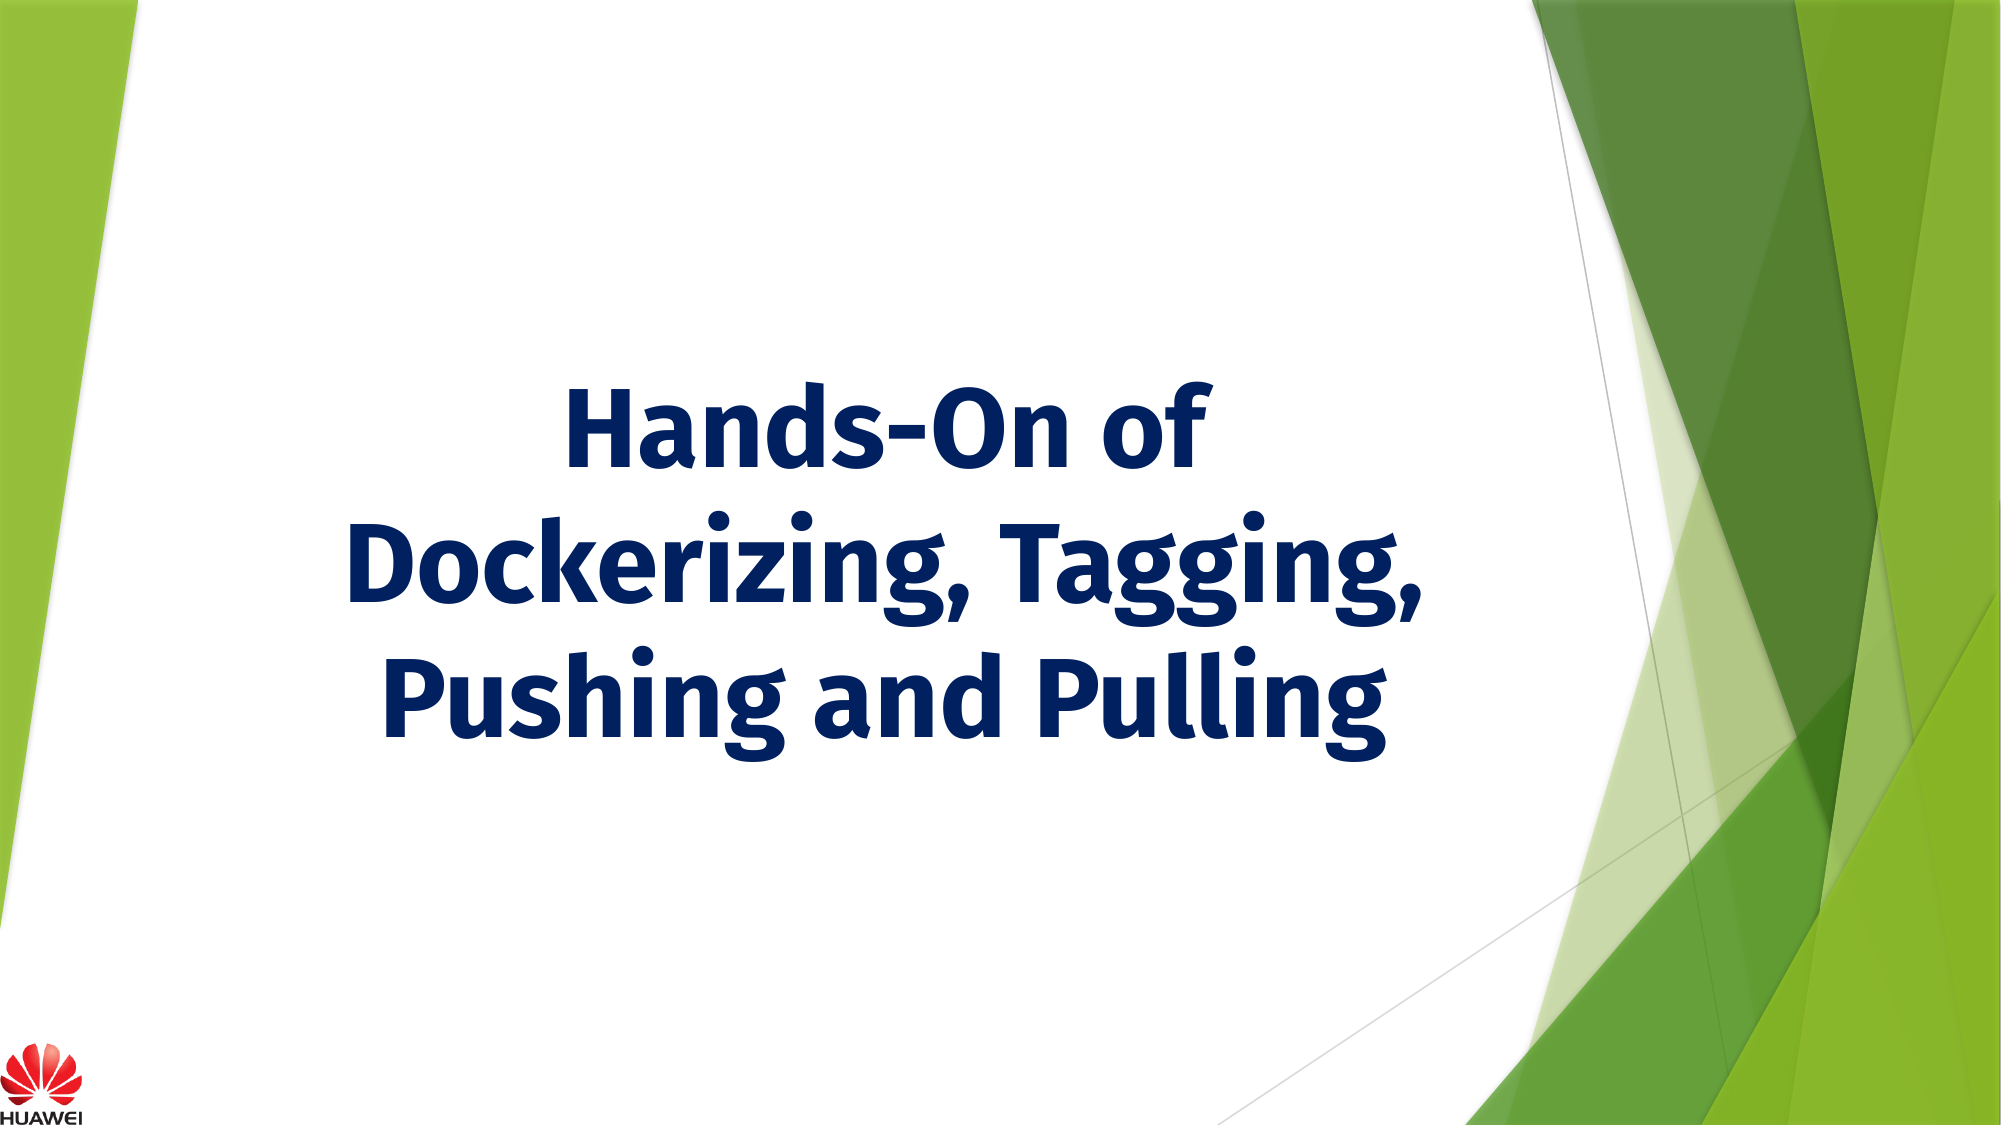

# Hands-On of Dockerizing, Tagging, Pushing and Pulling